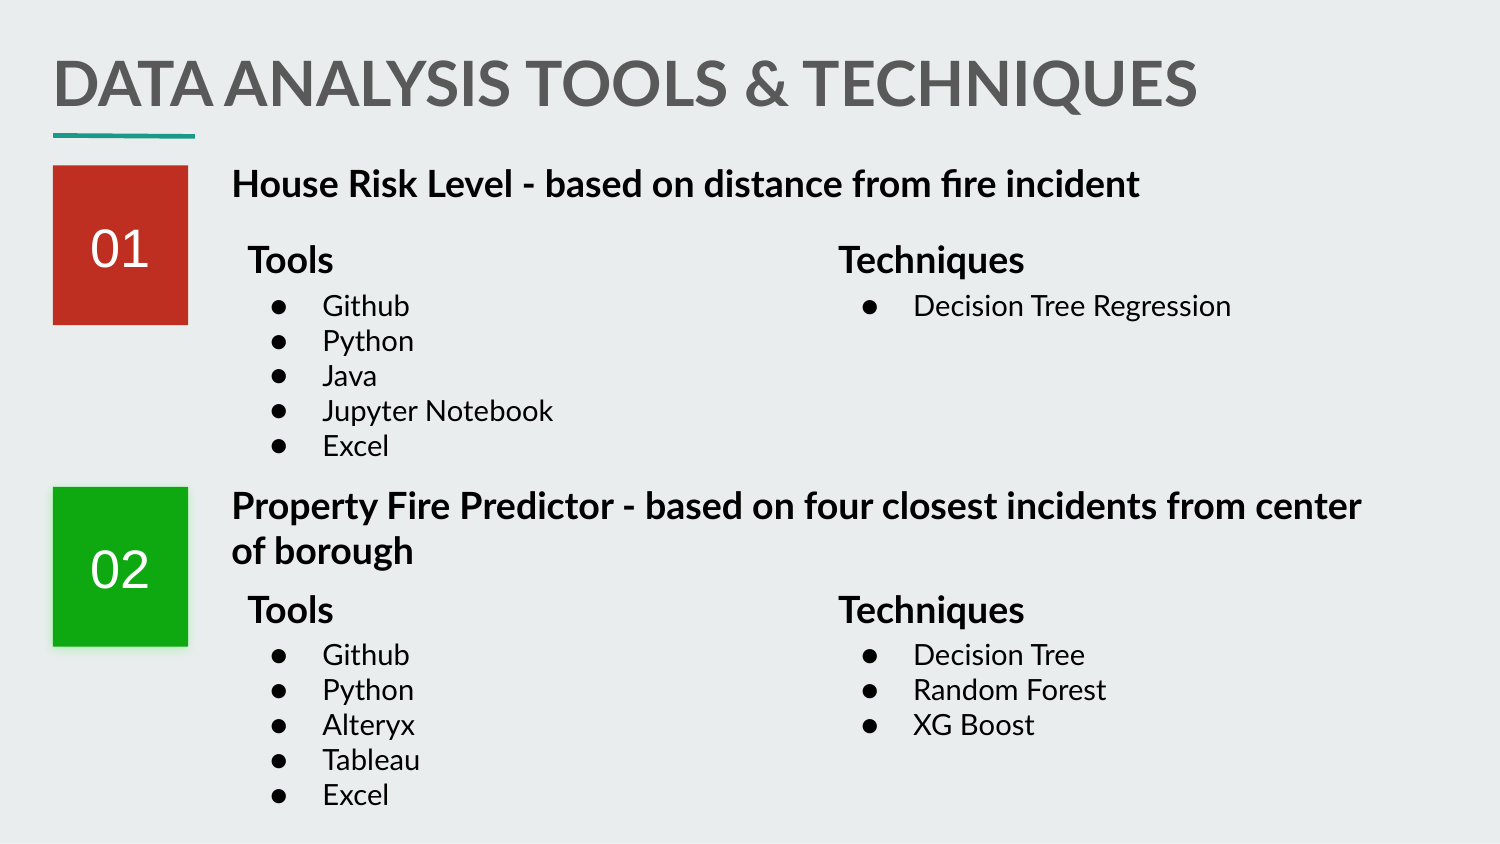

DATA ANALYSIS TOOLS & TECHNIQUES
House Risk Level - based on distance from fire incident

01
Tools

Techniques

Github
Python
Java
Jupyter Notebook
Excel

Decision Tree Regression

Property Fire Predictor - based on four closest incidents from center of borough

02
Tools

Techniques

Github
Python
Alteryx
Tableau
Excel

Decision Tree
Random Forest
XG Boost